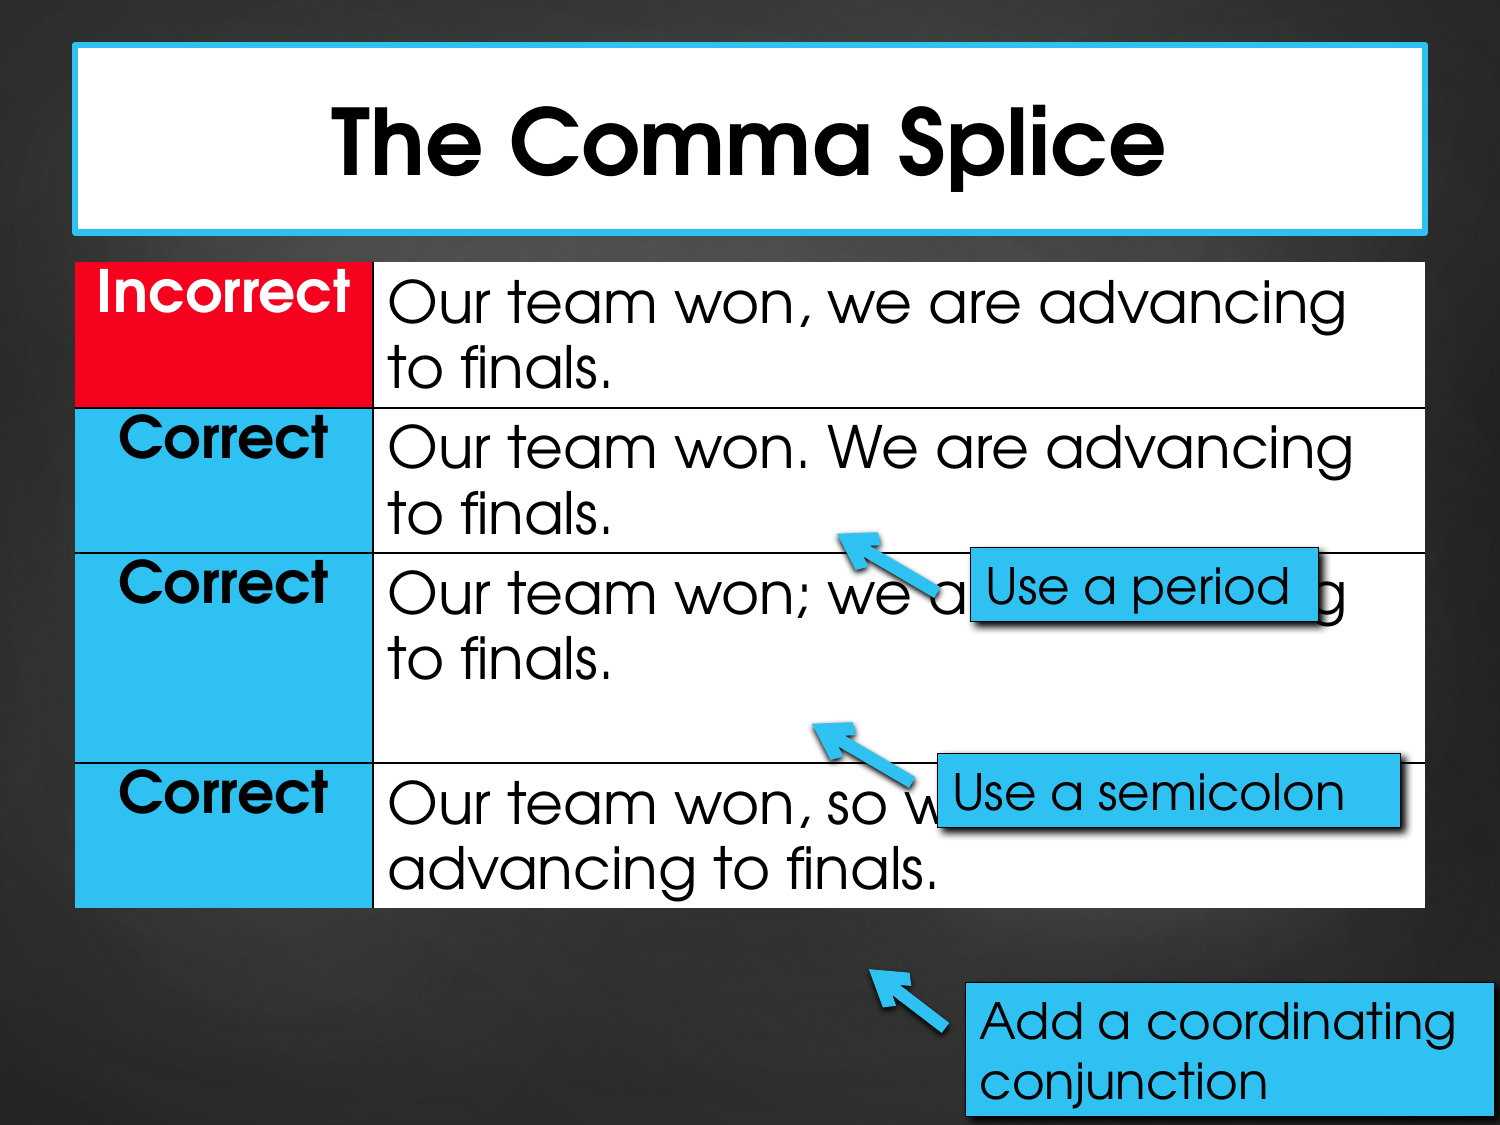

# The Comma Splice
| Incorrect | Our team won, we are advancing to finals. |
| --- | --- |
| Correct | Our team won. We are advancing to finals. |
| Correct | Our team won; we are advancing to finals. |
| Correct | Our team won, so we are advancing to finals. |
Use a period
Use a semicolon
Add a coordinating conjunction